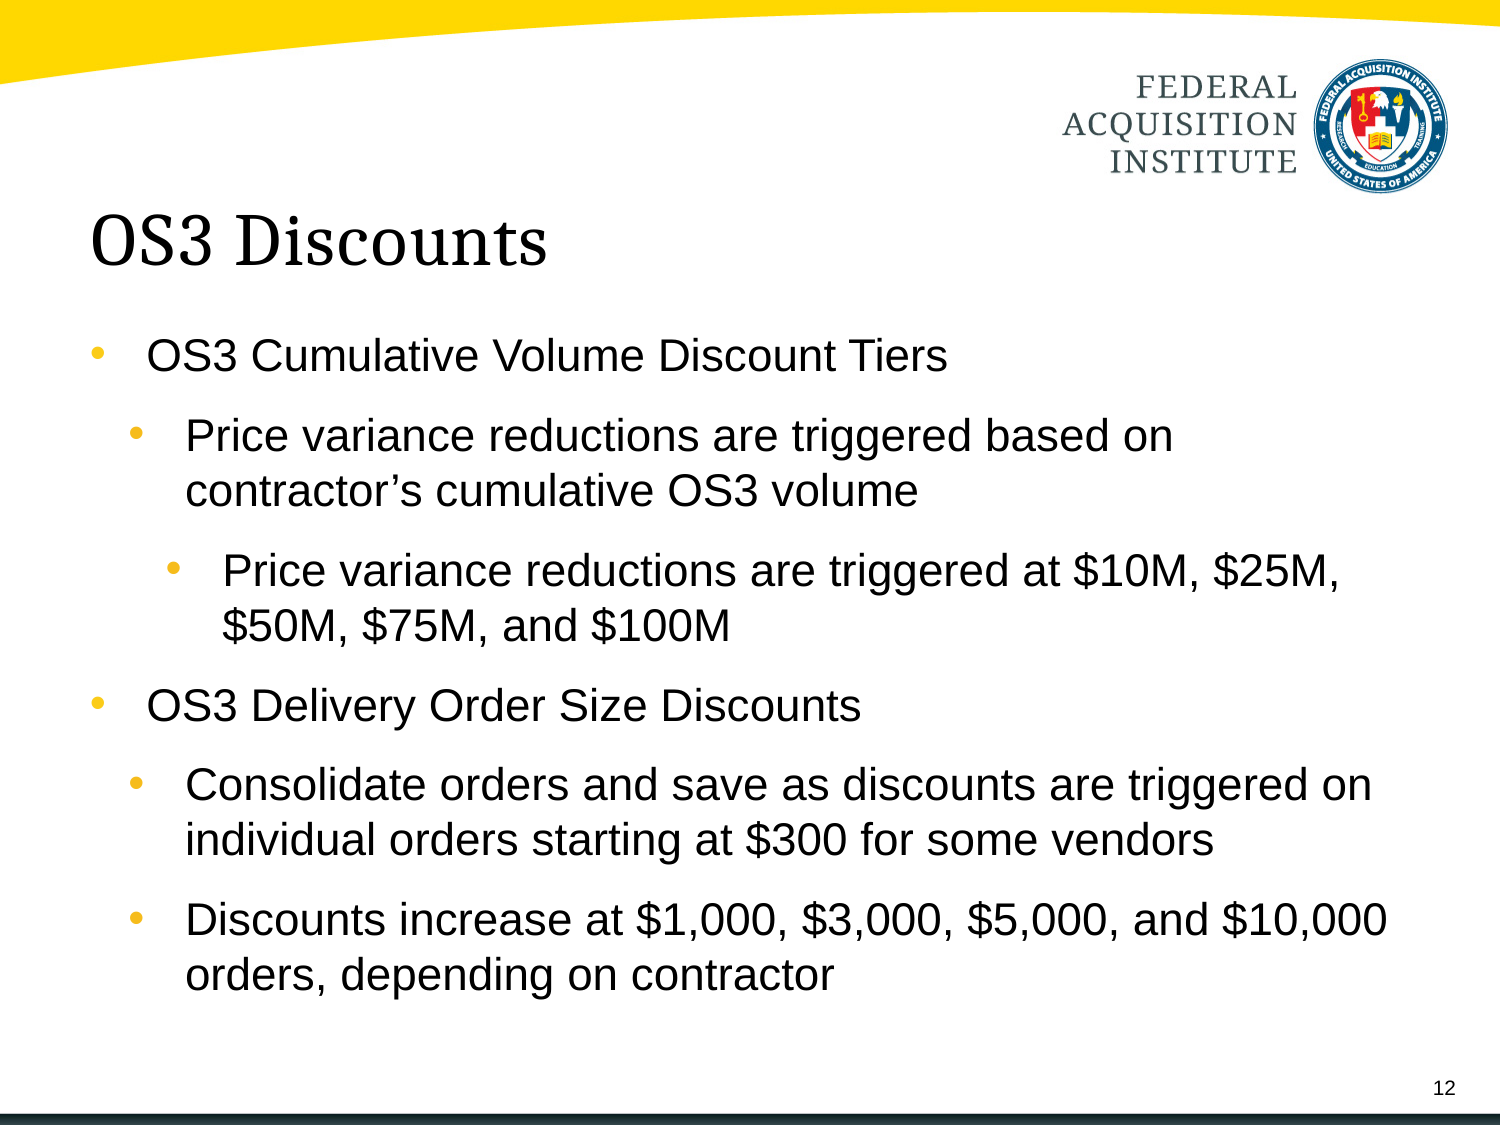

# OS3 Discounts
OS3 Cumulative Volume Discount Tiers
Price variance reductions are triggered based on contractor’s cumulative OS3 volume
Price variance reductions are triggered at $10M, $25M, $50M, $75M, and $100M
OS3 Delivery Order Size Discounts
Consolidate orders and save as discounts are triggered on individual orders starting at $300 for some vendors
Discounts increase at $1,000, $3,000, $5,000, and $10,000 orders, depending on contractor
12